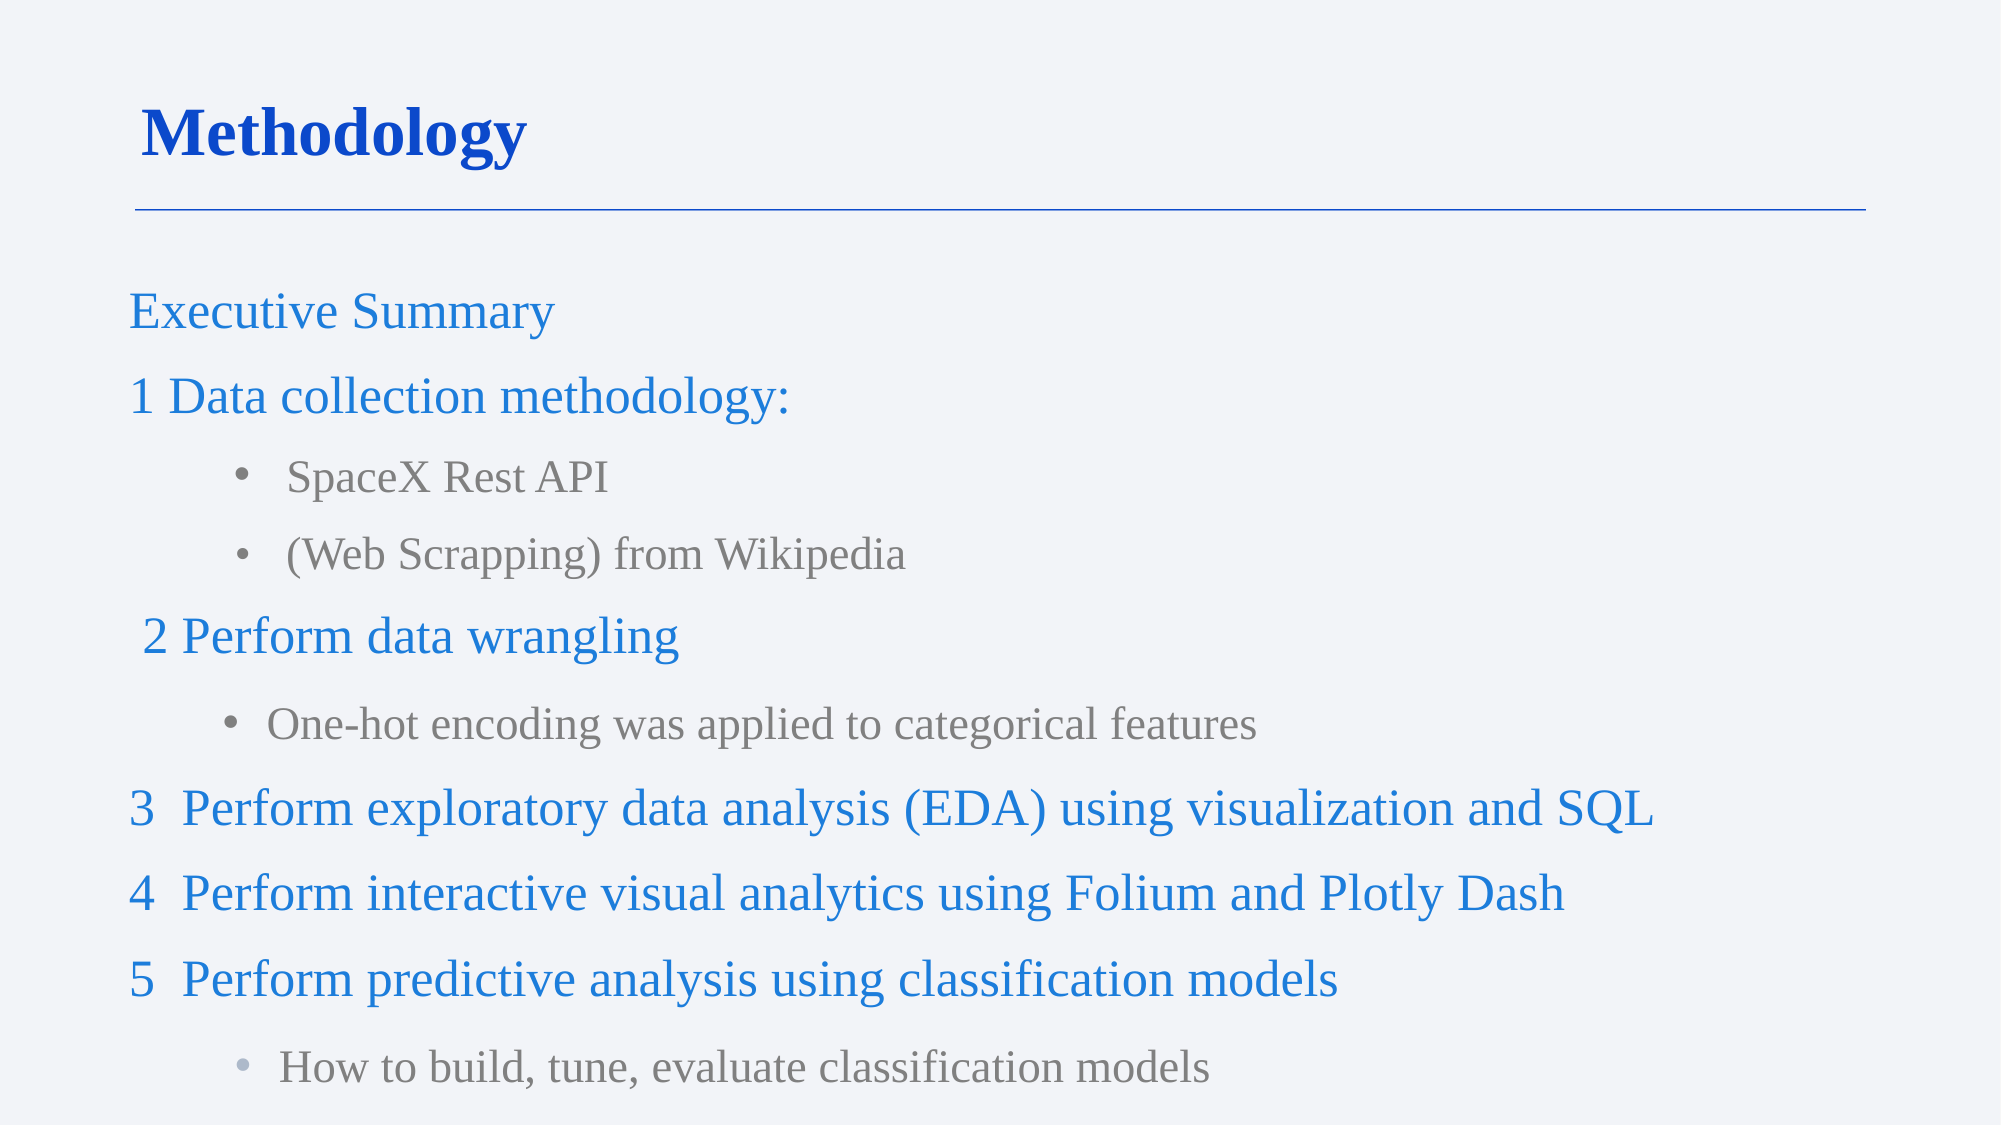

Methodology
Executive Summary
1 Data collection methodology:
SpaceX Rest API
         •   (Web Scrapping) from Wikipedia
 2 Perform data wrangling
       •  One-hot encoding was applied to categorical features
3  Perform exploratory data analysis (EDA) using visualization and SQL
4  Perform interactive visual analytics using Folium and Plotly Dash
5  Perform predictive analysis using classification models
•  How to build, tune, evaluate classification models

6